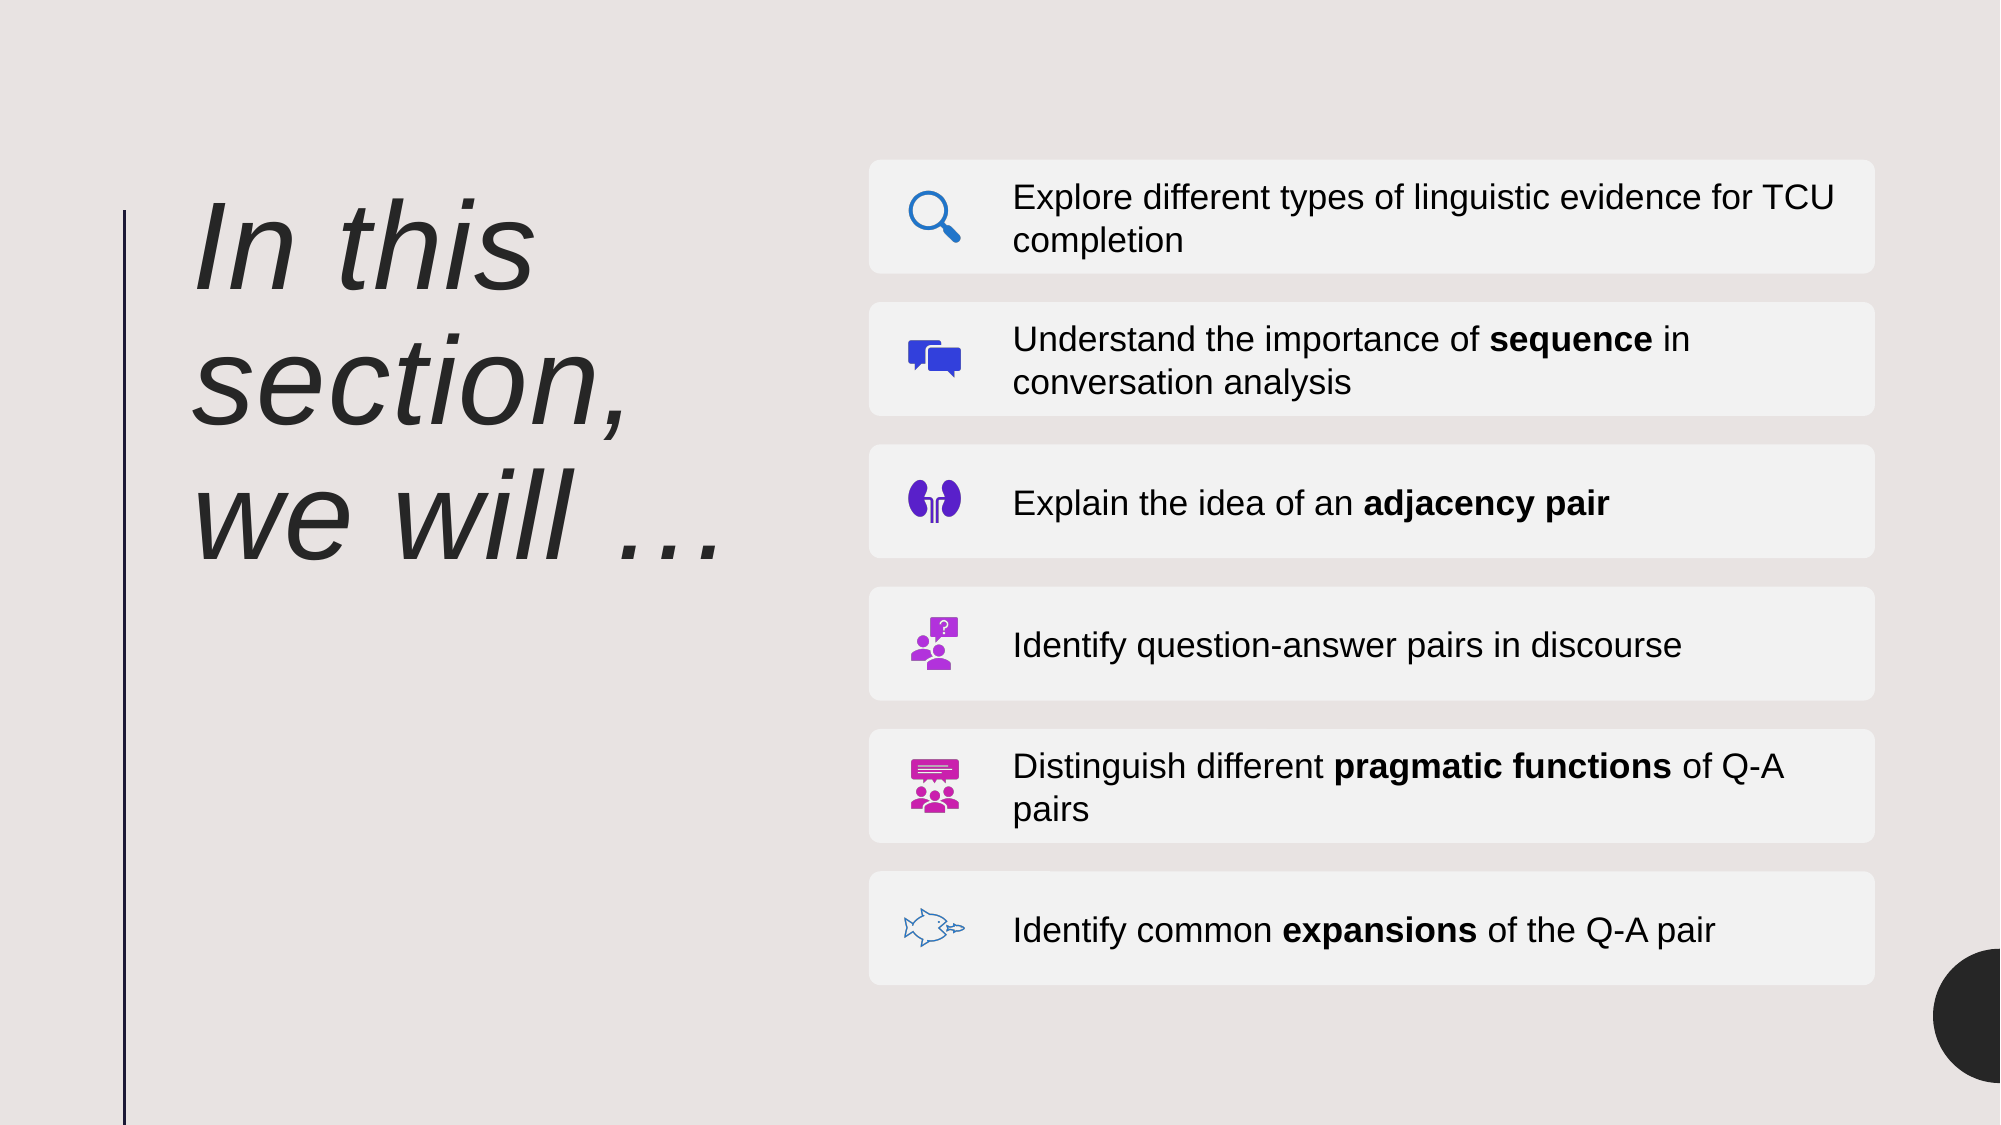

Explore different types of linguistic evidence for TCU completion
Understand the importance of sequence in conversation analysis
Explain the idea of an adjacency pair
Identify question-answer pairs in discourse
Distinguish different pragmatic functions of Q-A pairs
Identify common expansions of the Q-A pair
# In this section, we will …